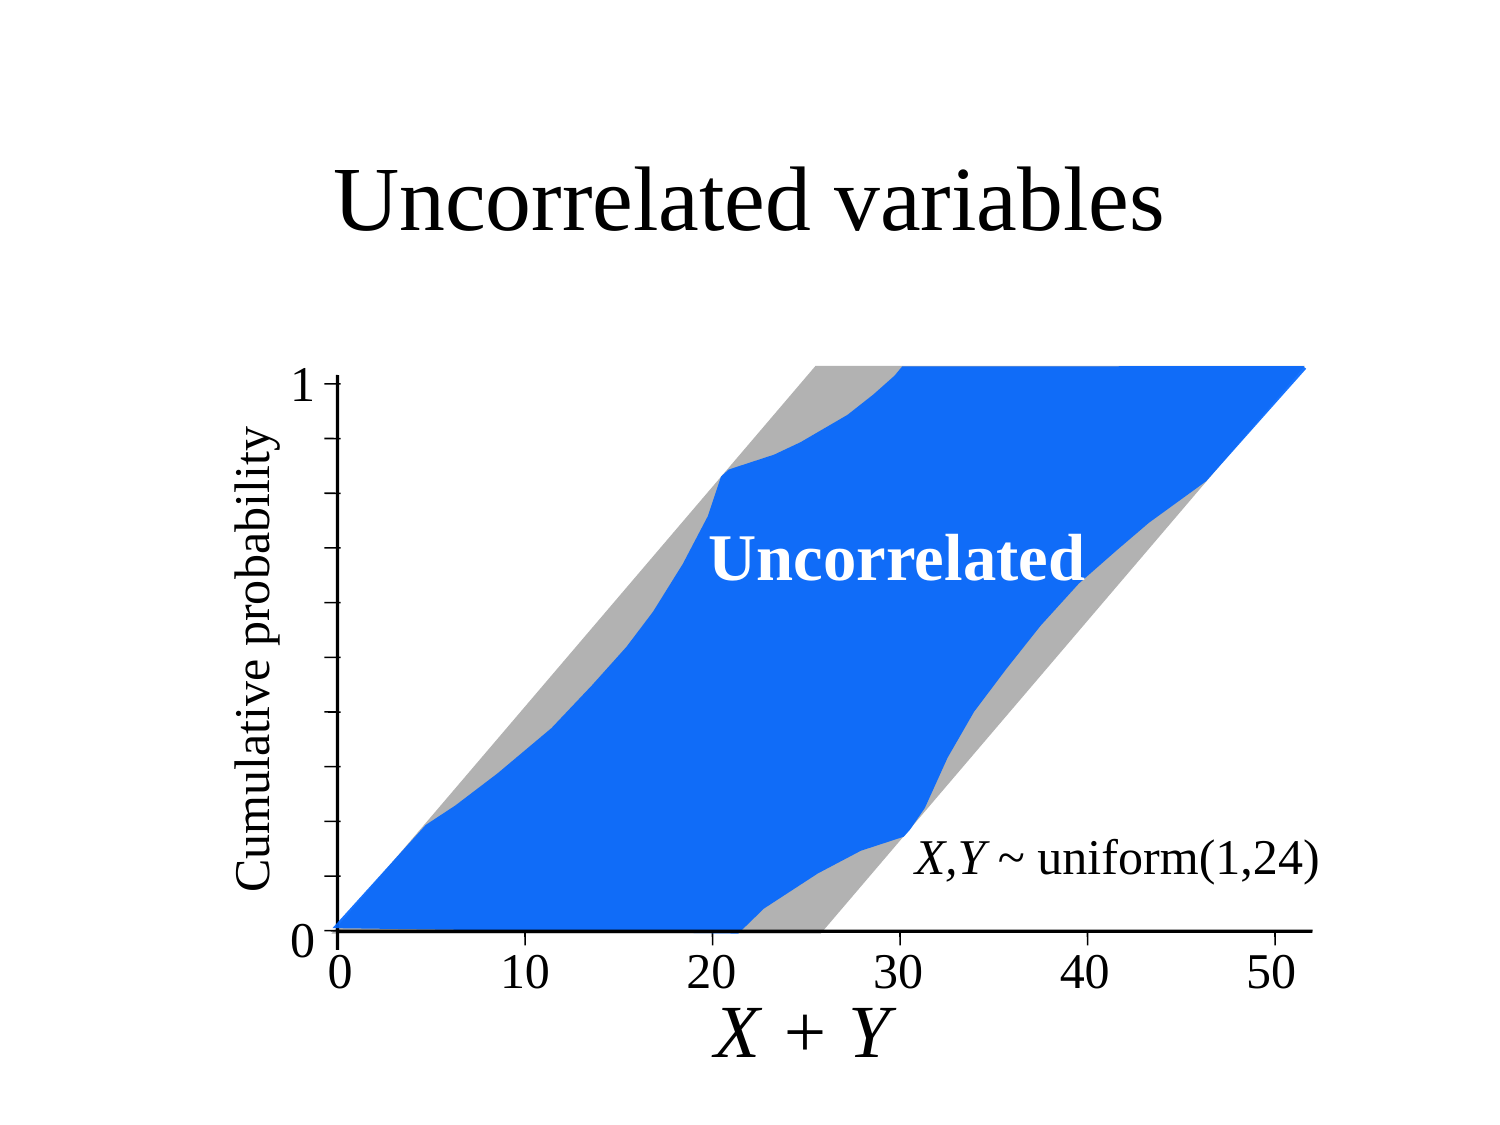

Uncorrelated variables
1

Uncorrelated
Cumulative probability

X,Y ~ uniform(1,24)
0
0

10
20
30
40
50

X + Y